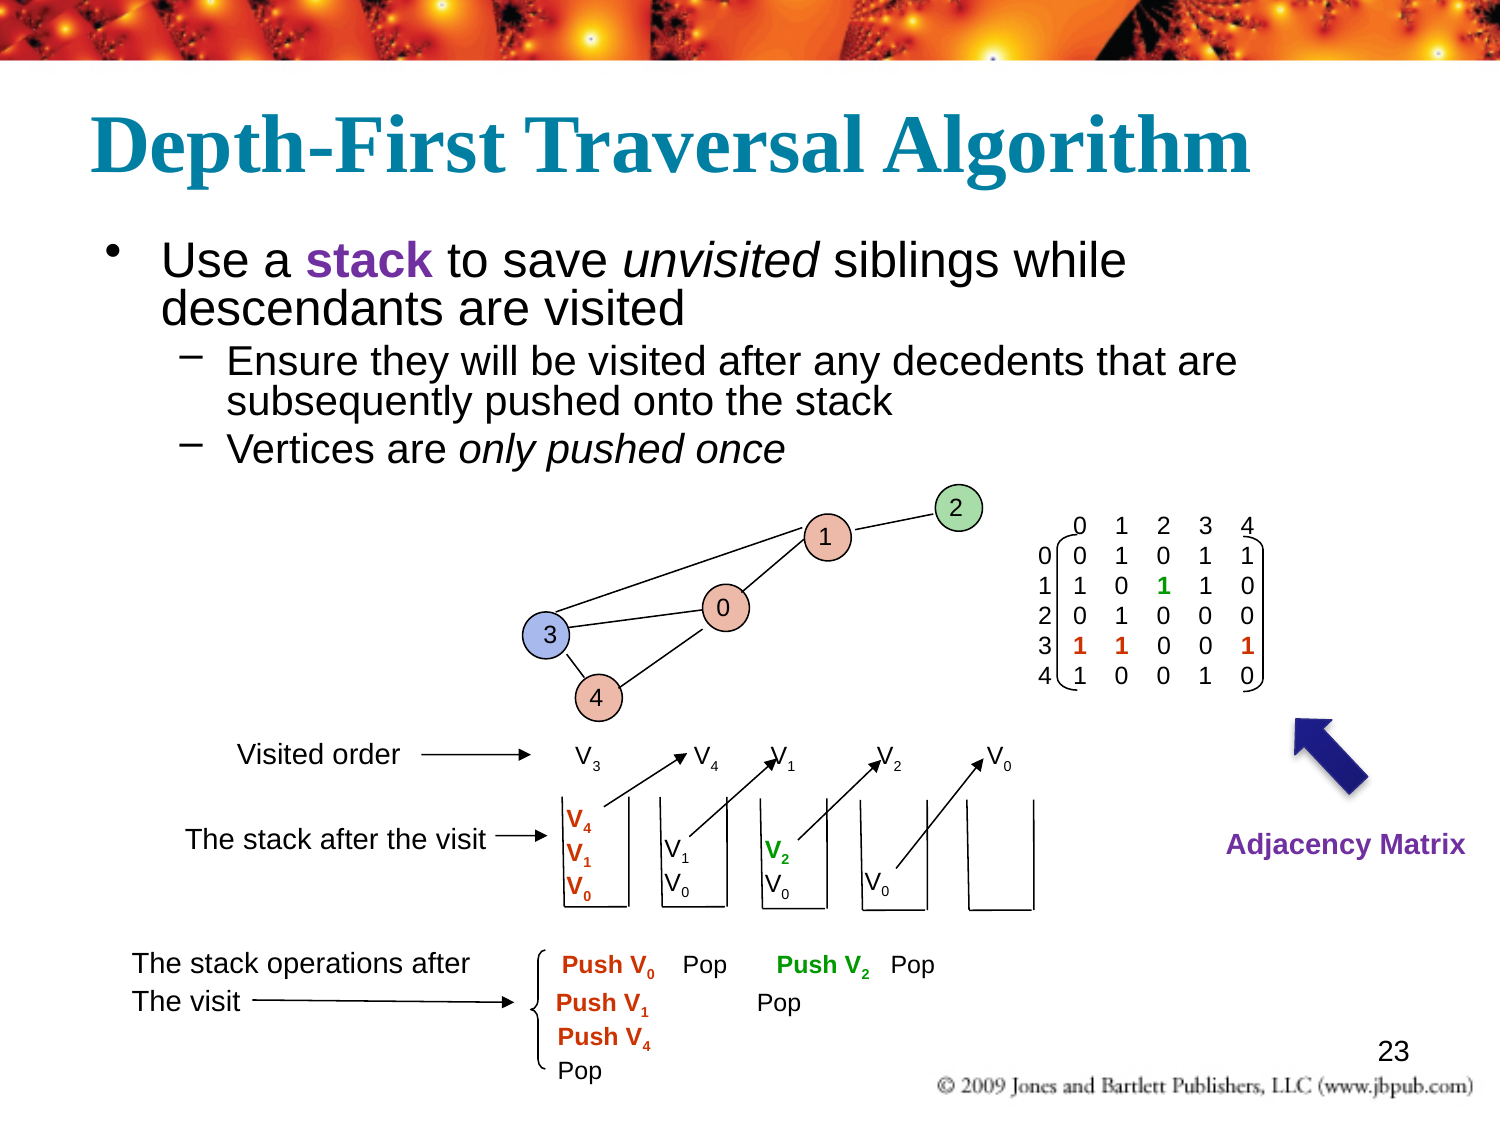

# Depth-First Traversal Algorithm
Use a stack to save unvisited siblings while descendants are visited
Ensure they will be visited after any decedents that are subsequently pushed onto the stack
Vertices are only pushed once

 2
 1

 0

  3

 4
     0    1    2    3    4
0   0    1    0    1    1
1   1    0    1    1    0
2   0    1    0    0    0
3   1    1    0    0    1
4   1    0    0    1    0

Visited order                         V3	 V4             V1	          V2	V0

V4
V1
V0

V1
V0

V2
V0

V0

The stack after the visit
Adjacency Matrix

The stack operations after             Push V0    Pop       Push V2   Pop
The visit                                             Push V1                           Pop
		                  Push V4
		                  Pop

23